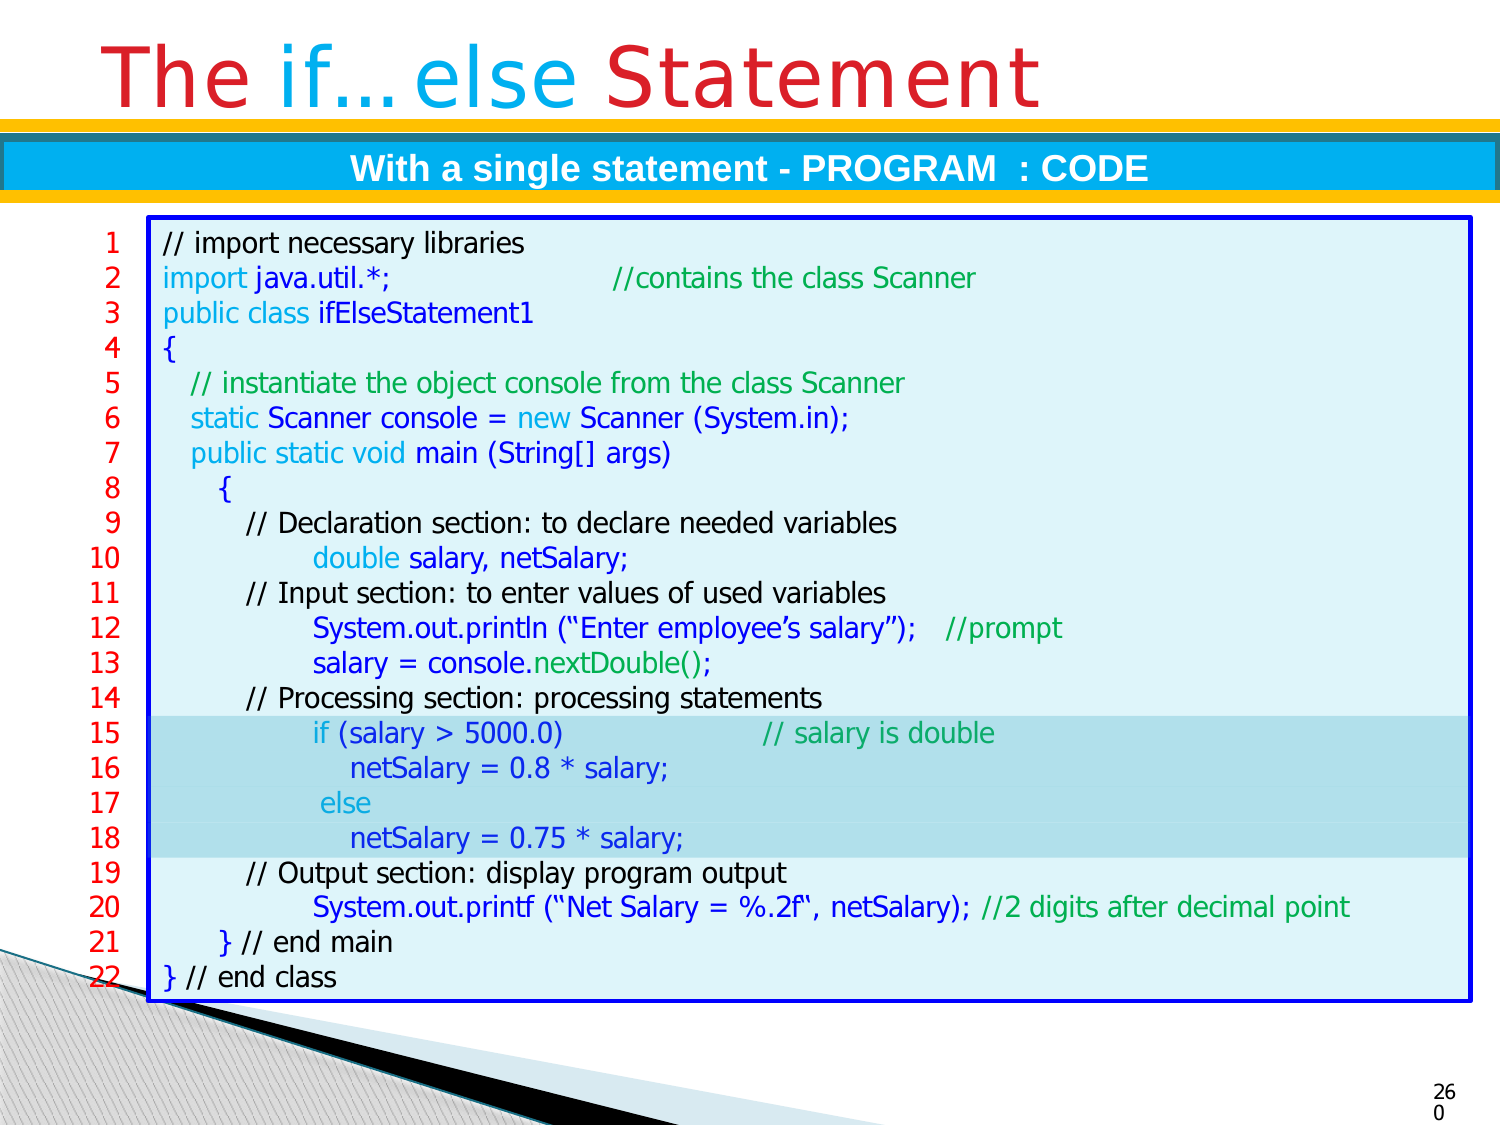

# The if…else Statement
With a single statement - PROGRAM  : CODE
1
2
3
4
5
6
7
8
9
10
11
12
13
14
15
16
17
18
19
20
21
22
// import necessary libraries
import java.util.*;		//contains the class Scanner
public class ifElseStatement1
{
   // instantiate the object console from the class Scanner
   static Scanner console = new Scanner (System.in);
   public static void main (String[] args)
      {
         // Declaration section: to declare needed variables
	double salary, netSalary;
         // Input section: to enter values of used variables
	System.out.println (“Enter employee’s salary”);   //prompt
	salary = console.nextDouble();
         // Processing section: processing statements
	if (salary > 5000.0)		// salary is double
	    netSalary = 0.8 * salary;
                 else
	    netSalary = 0.75 * salary;
         // Output section: display program output
	System.out.printf (“Net Salary = %.2f“, netSalary); //2 digits after decimal point
      } // end main
} // end class

260